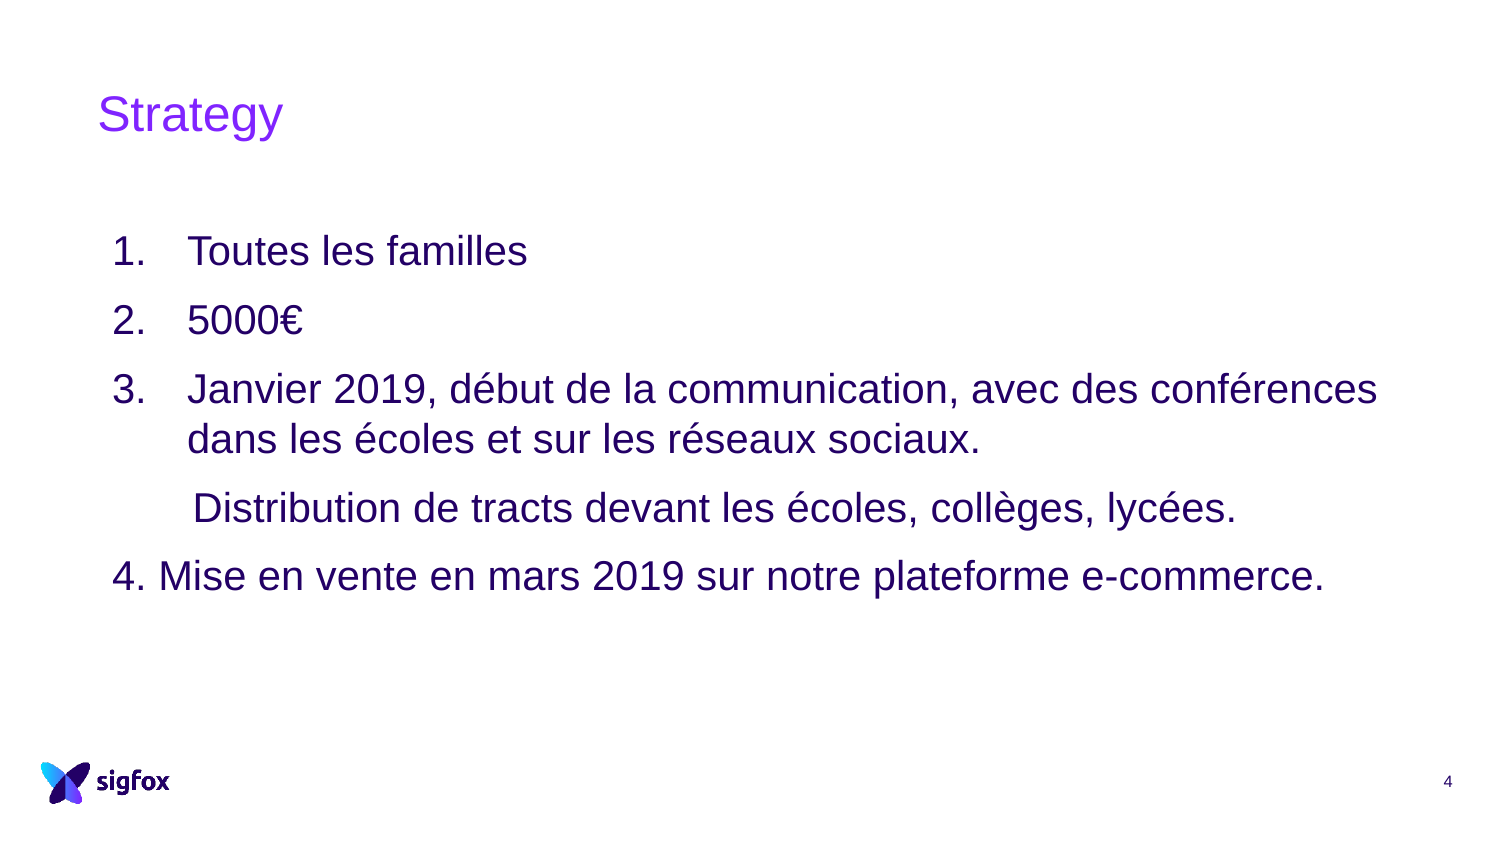

# Strategy
Toutes les familles
5000€
Janvier 2019, début de la communication, avec des conférences dans les écoles et sur les réseaux sociaux.
       Distribution de tracts devant les écoles, collèges, lycées.
4. Mise en vente en mars 2019 sur notre plateforme e-commerce.

4